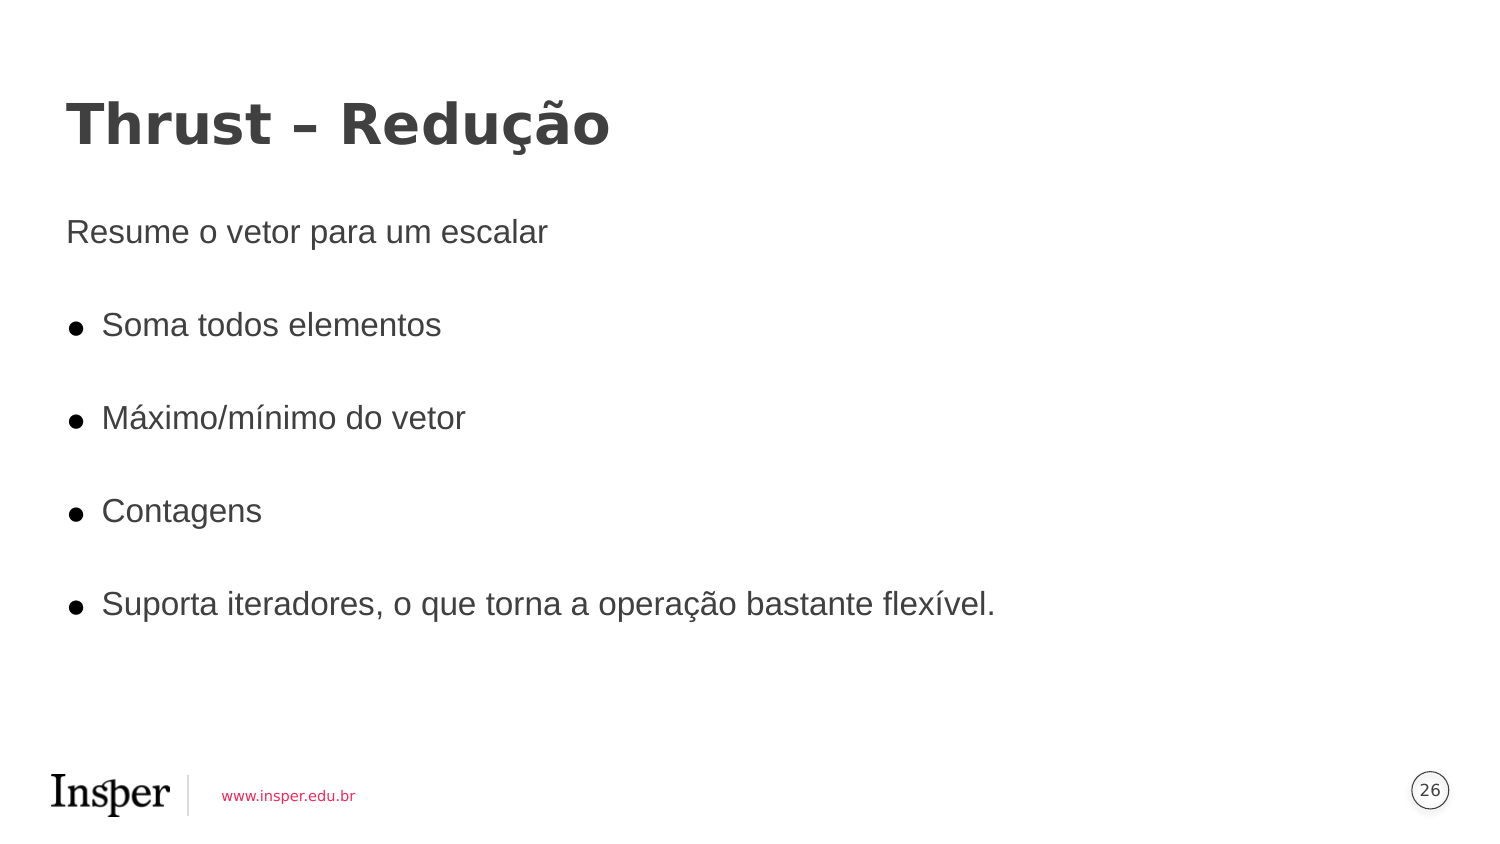

# Thrust – Redução
Resume o vetor para um escalar
Soma todos elementos
Máximo/mínimo do vetor
Contagens
Suporta iteradores, o que torna a operação bastante flexível.